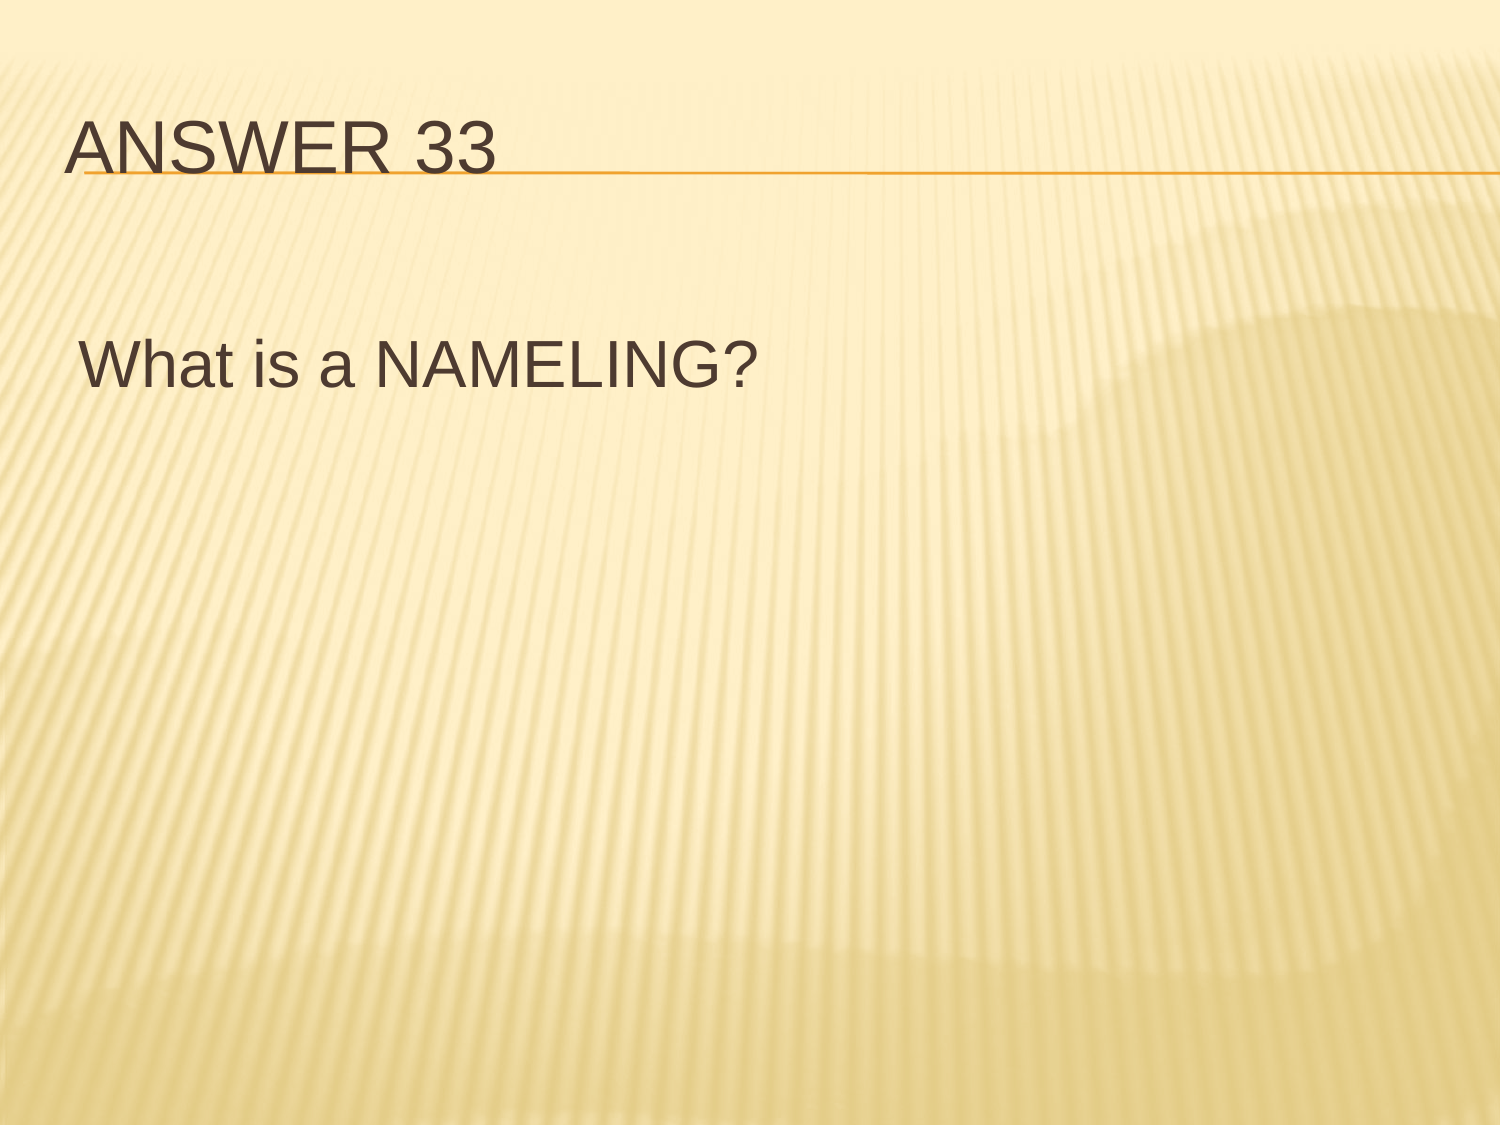

# Answer 33

What is a NAMELING?